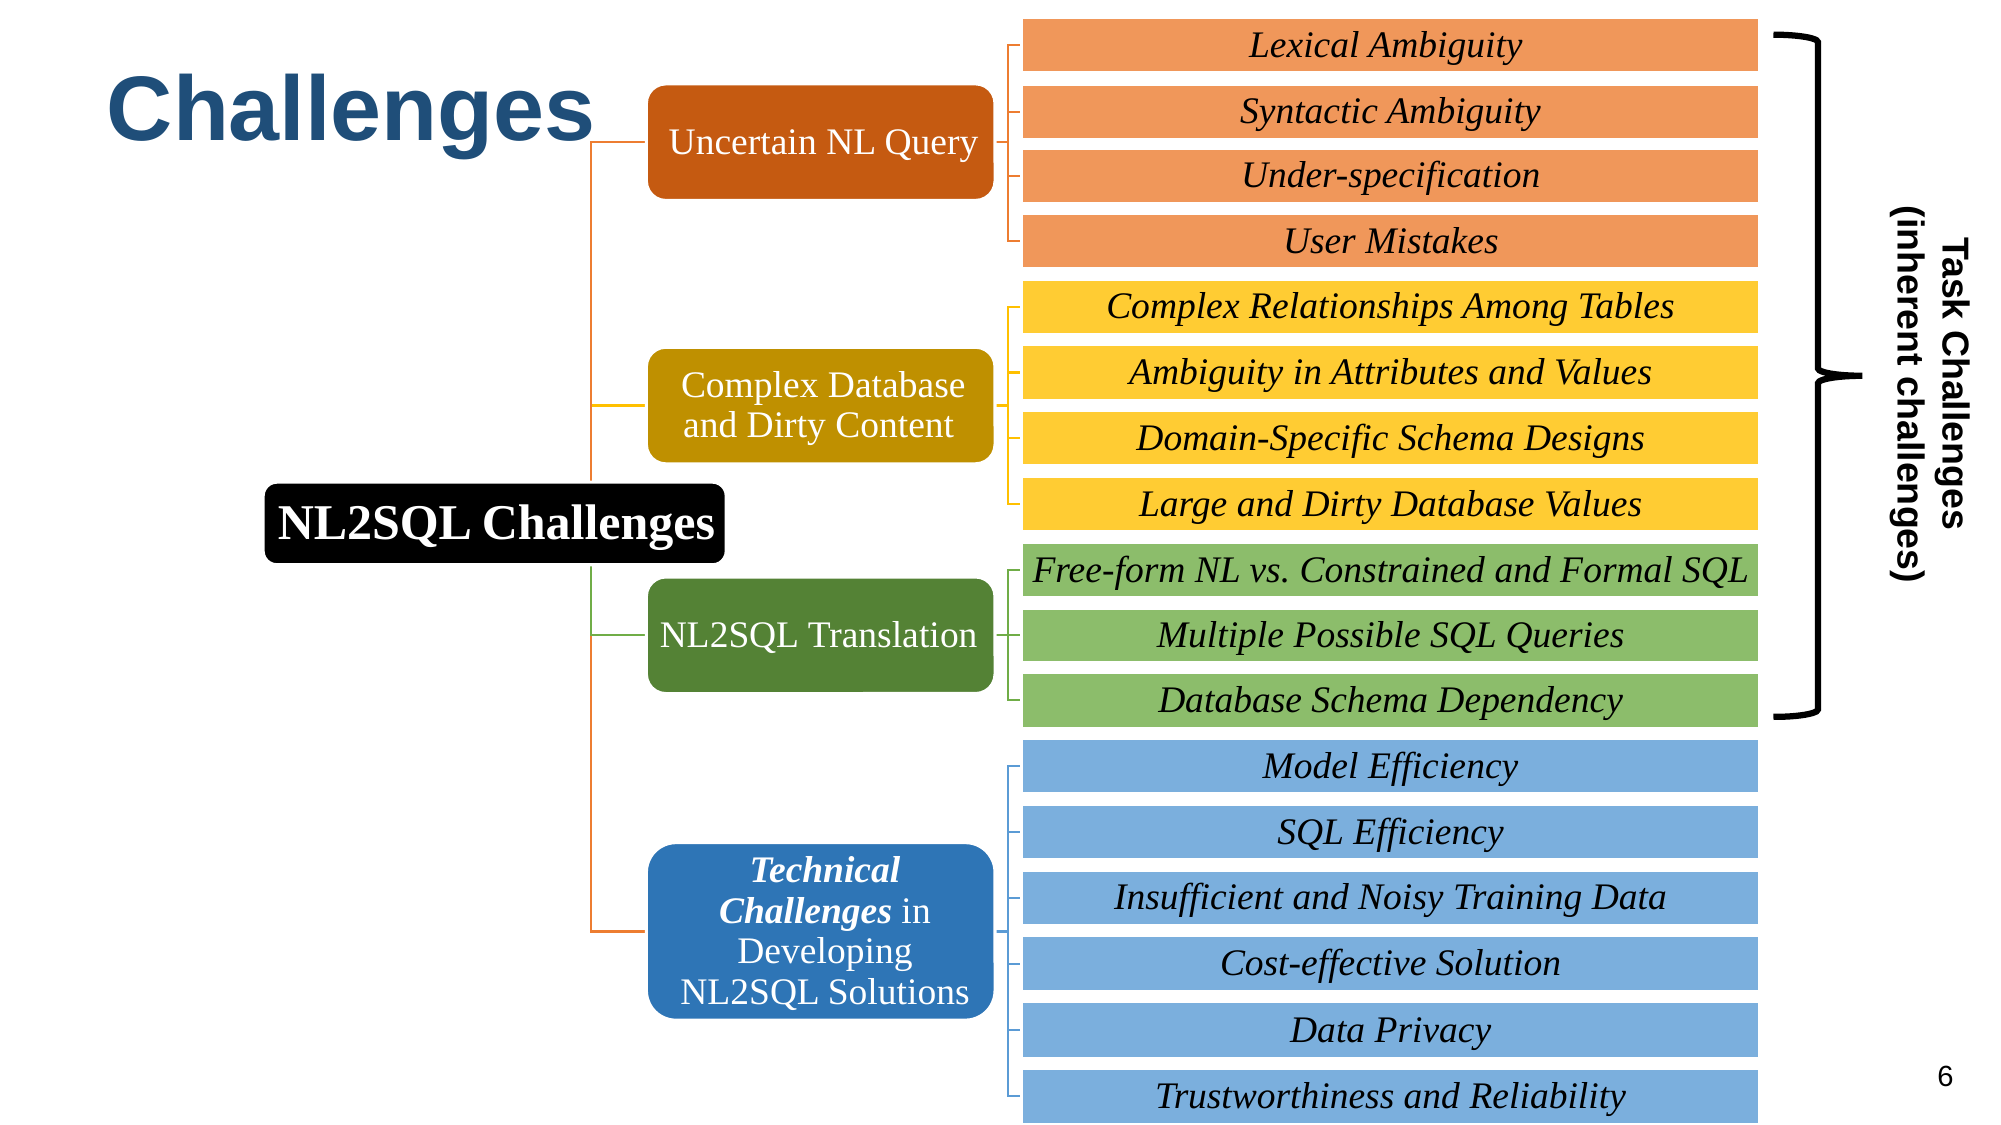

# Challenges

NL2SQL Challenges
Uncertain NL Query
Lexical Ambiguity
Syntactic Ambiguity
Under-specification
User Mistakes
Complex Database and Dirty Content
Complex Relationships Among Tables
Ambiguity in Attributes and Values
Domain-Specific Schema Designs
Large and Dirty Database Values
NL2SQL Translation
Free-form NL vs. Constrained and Formal SQL
Multiple Possible SQL Queries
Database Schema Dependency
Technical Challenges in Developing NL2SQL Solutions
Model Efficiency
SQL Efficiency
Insufficient and Noisy Training Data
Cost-effective Solution
Data Privacy
Trustworthiness and Reliability

Task Challenges
 (inherent challenges)
6